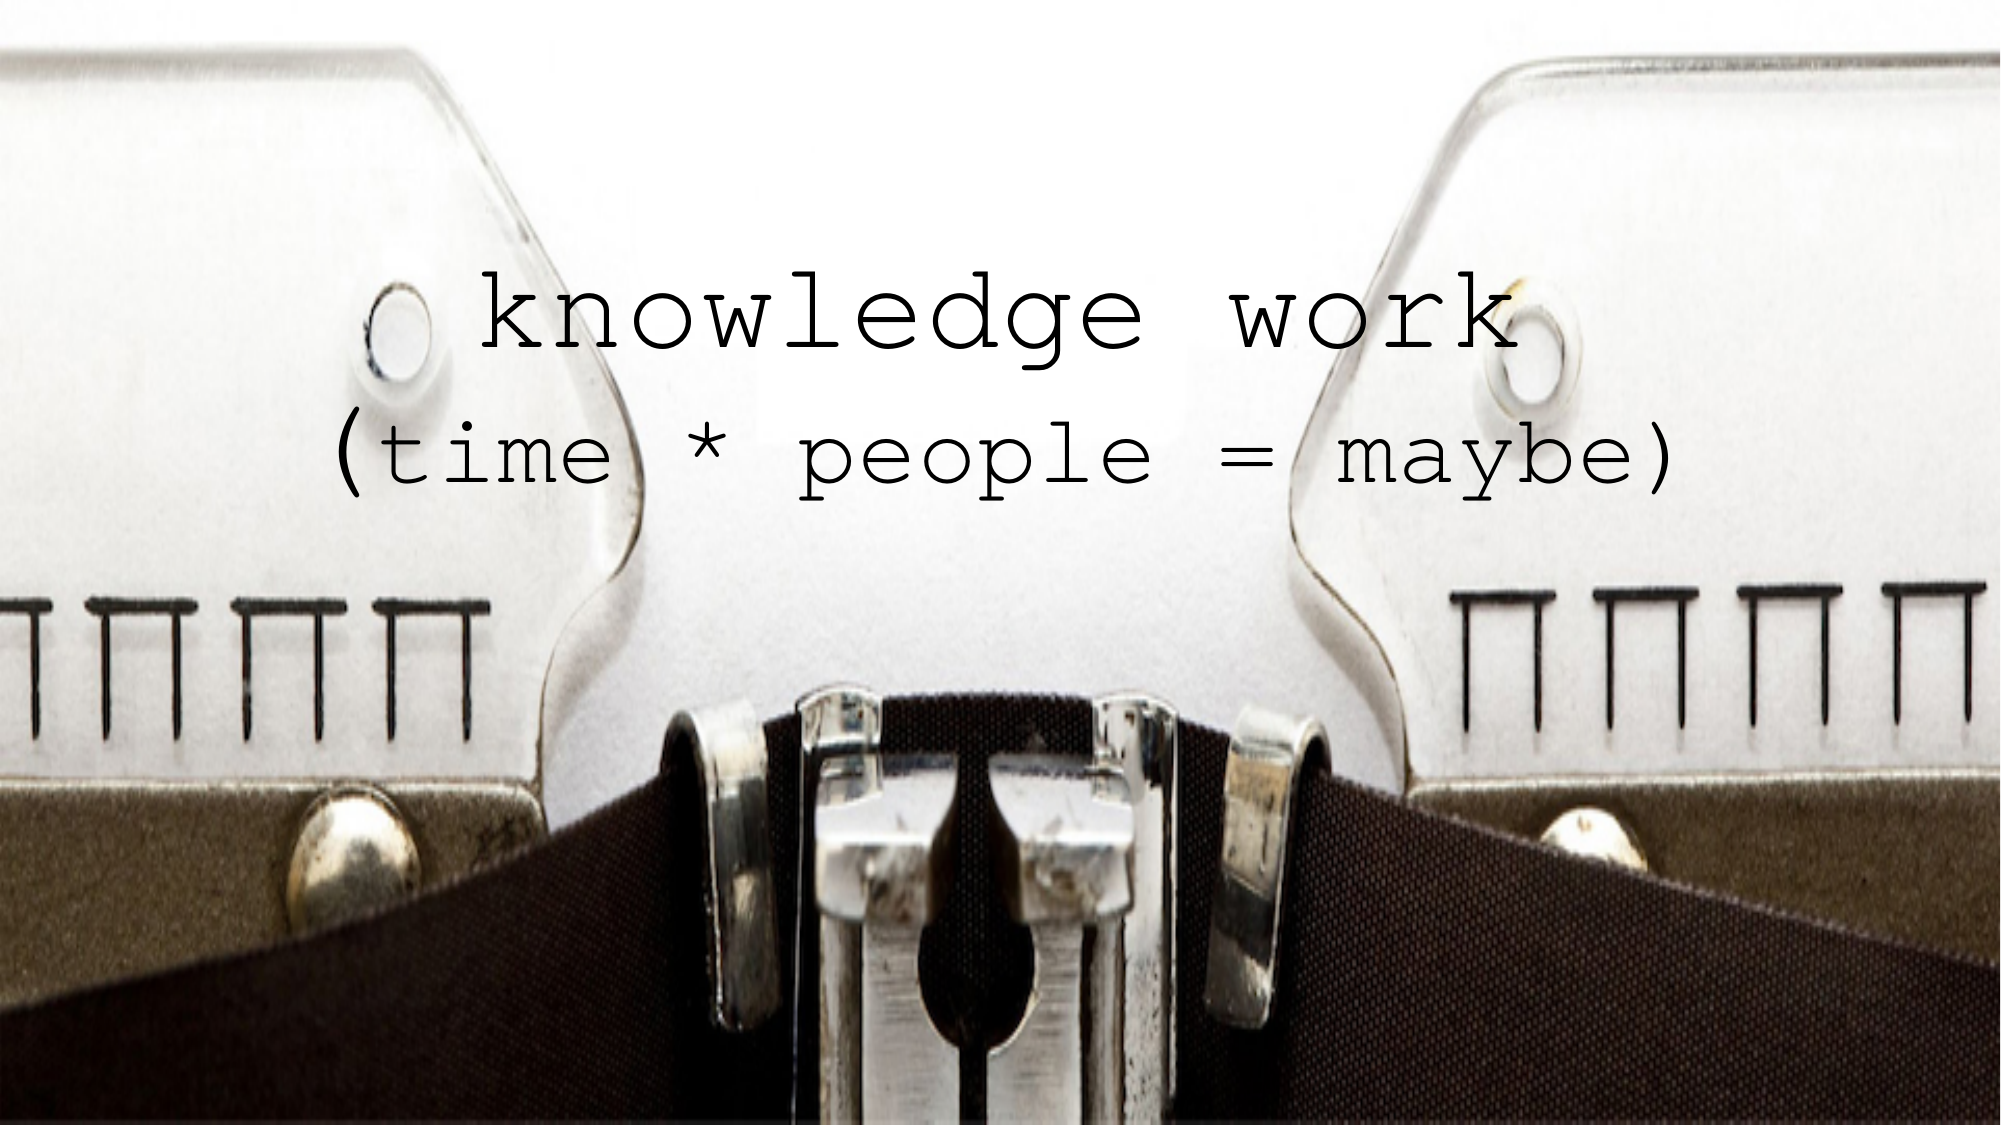

# knowledge work (time * people = maybe)